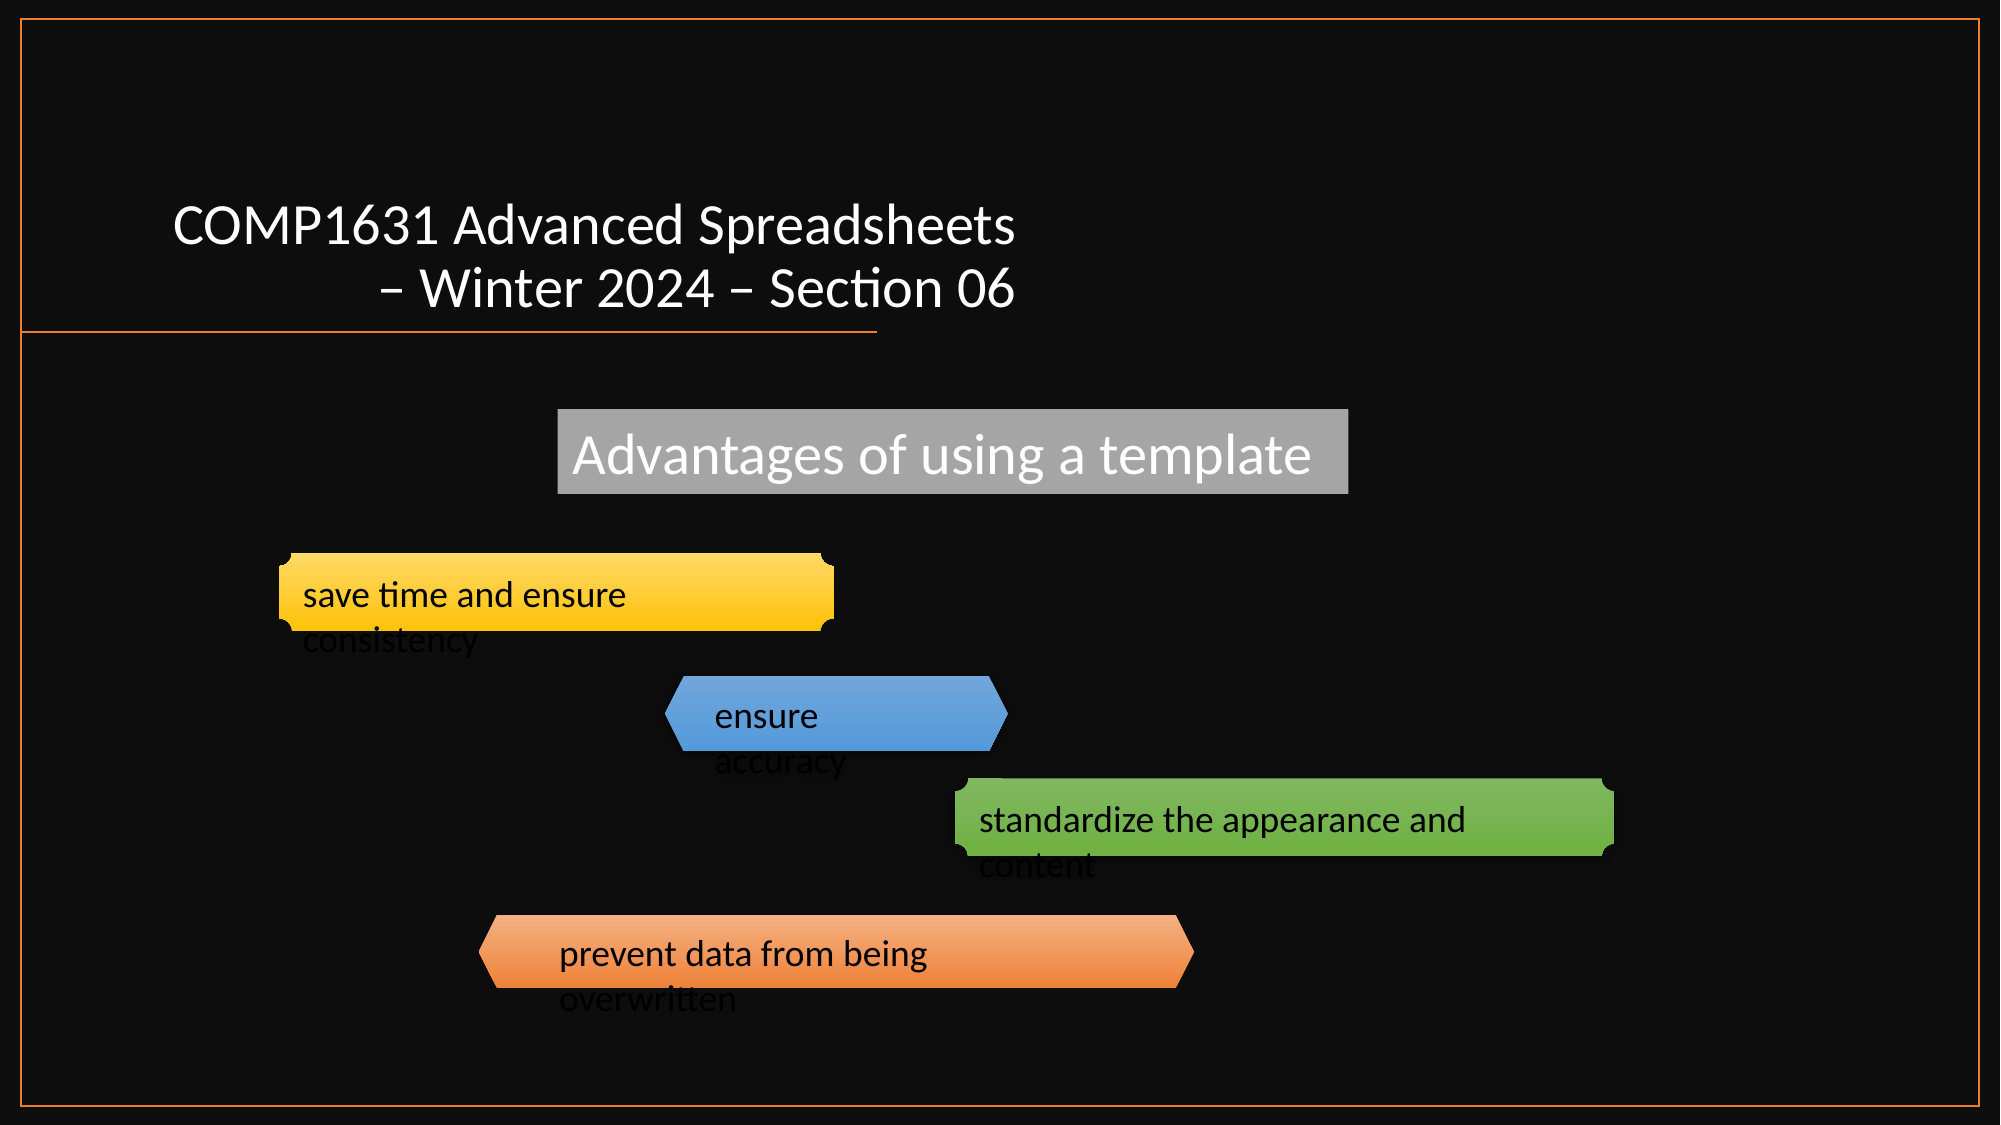

# COMP1631 Advanced Spreadsheets – Winter 2024 – Section 06
Advantages of using a template
save time and ensure consistency
ensure accuracy
standardize the appearance and content
prevent data from being overwritten